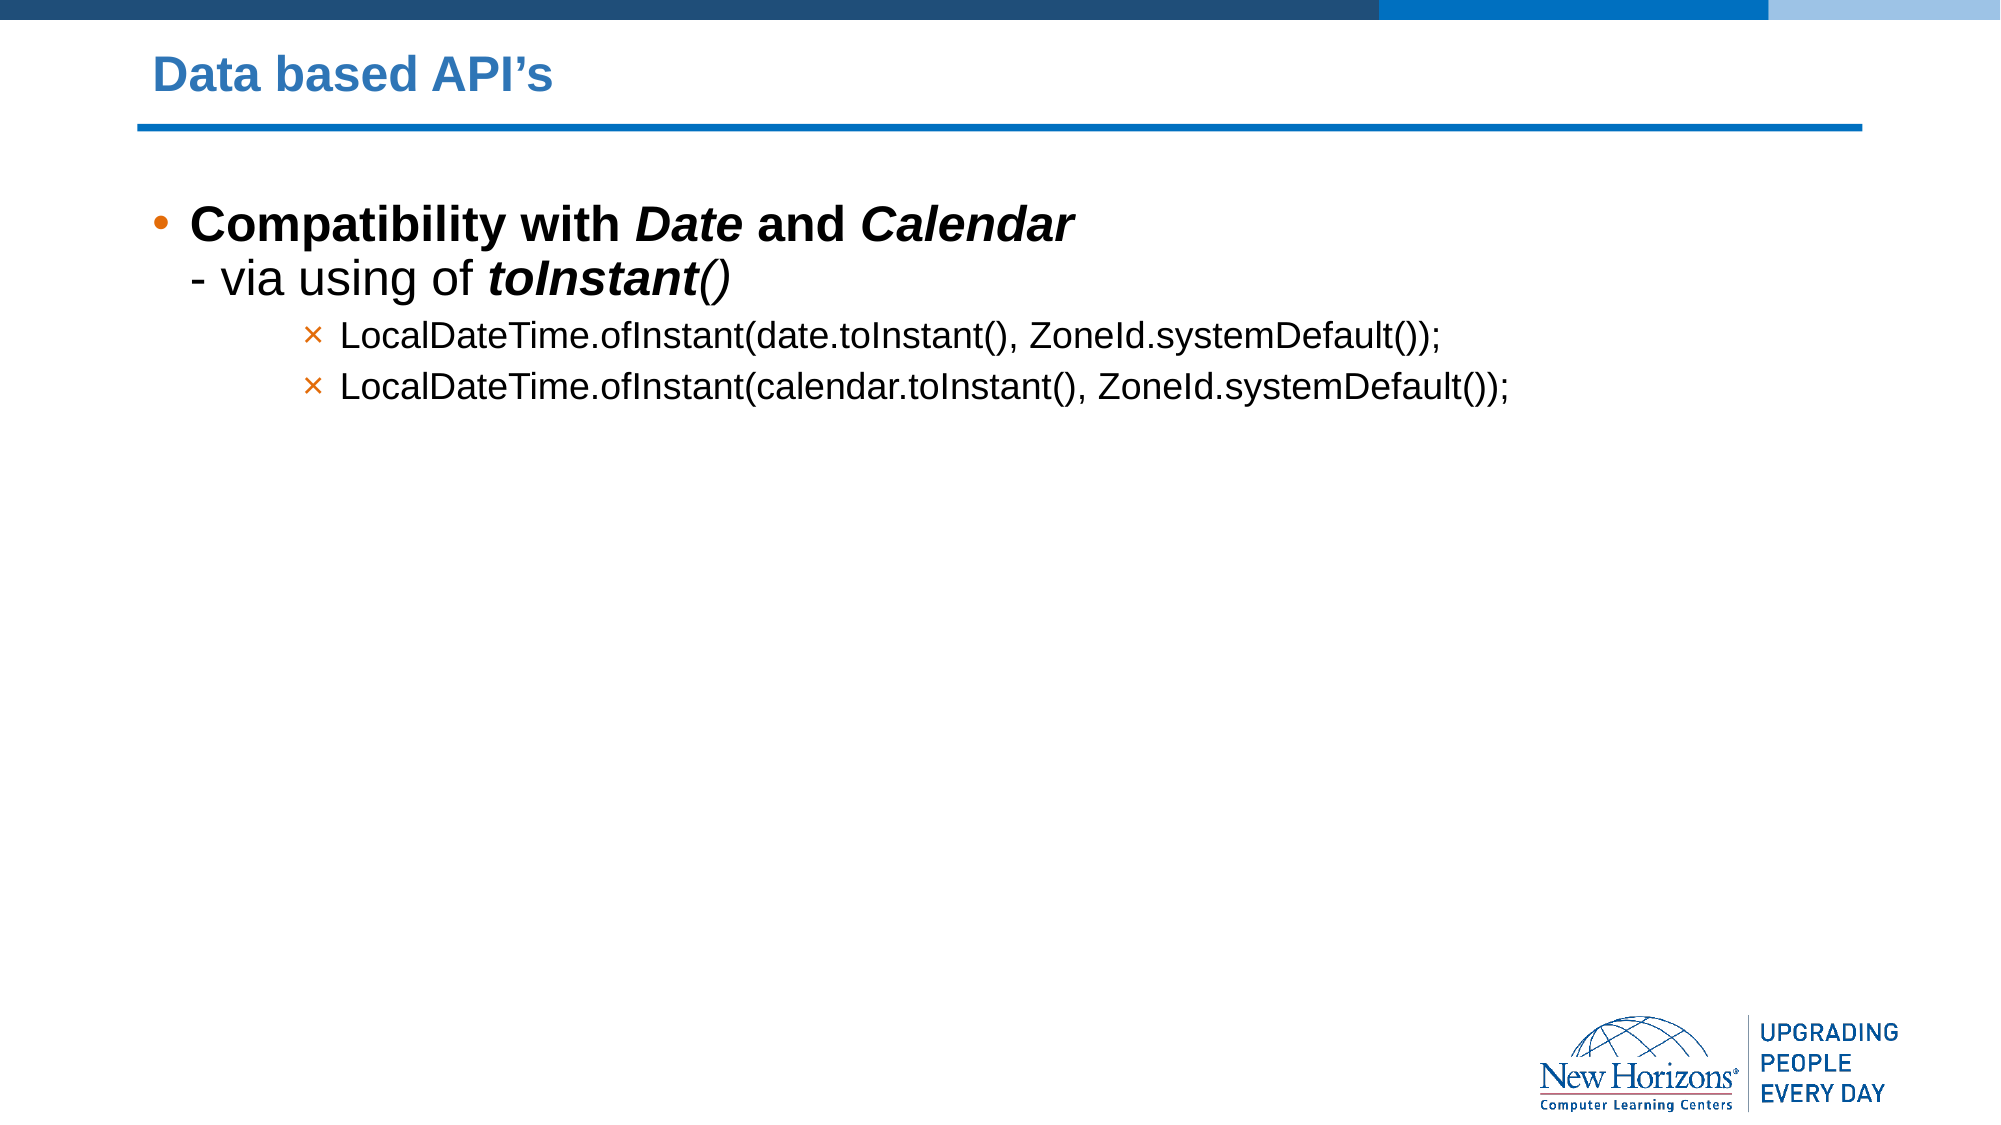

# Data based API’s
Compatibility with Date and Calendar
- via using of toInstant()
LocalDateTime.ofInstant(date.toInstant(), ZoneId.systemDefault());
LocalDateTime.ofInstant(calendar.toInstant(), ZoneId.systemDefault());